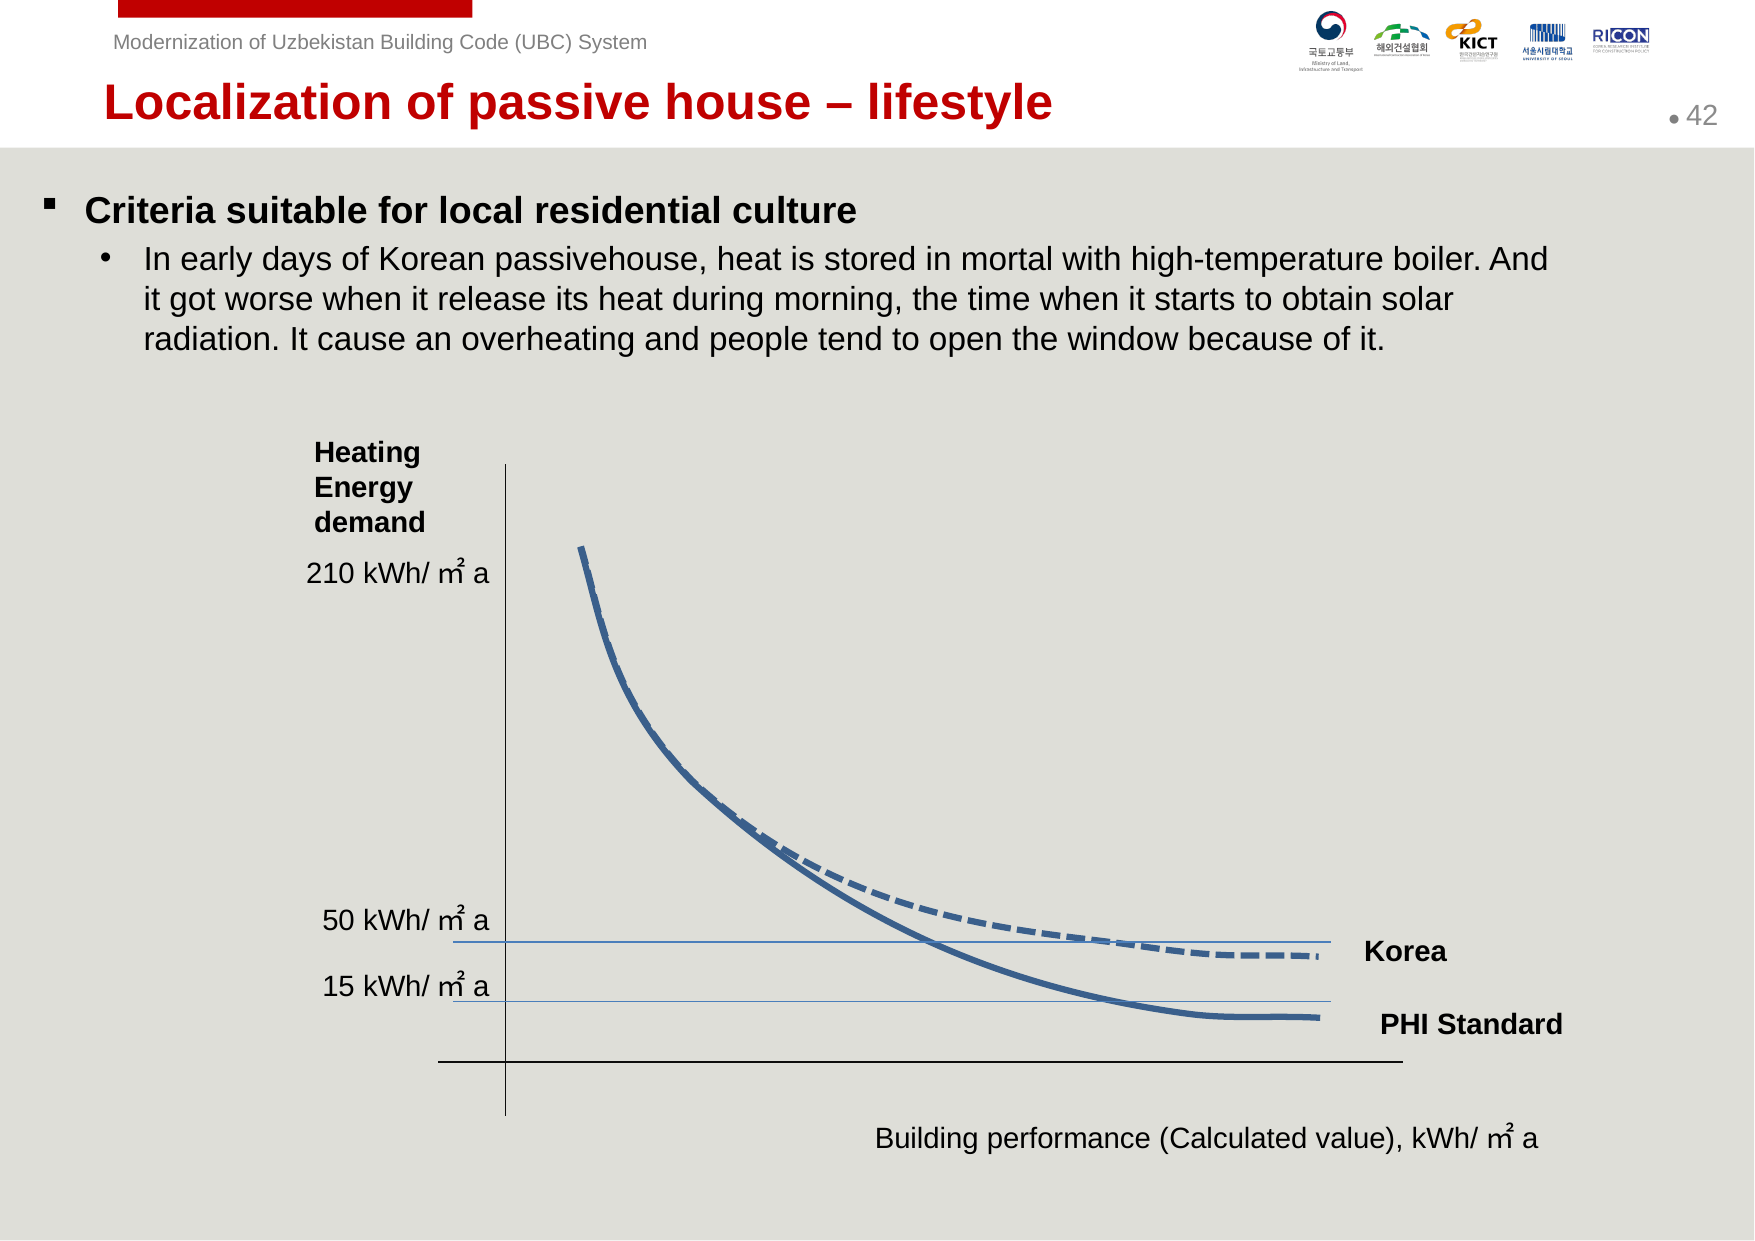

Localization of passive house – lifestyle
Criteria suitable for local residential culture
In early days of Korean passivehouse, heat is stored in mortal with high-temperature boiler. And it got worse when it release its heat during morning, the time when it starts to obtain solar radiation. It cause an overheating and people tend to open the window because of it.
Heating
Energy
demand
210 kWh/㎡a

50 kWh/㎡a
Korea
15 kWh/㎡a
PHI Standard
Building performance (Calculated value), kWh/㎡a